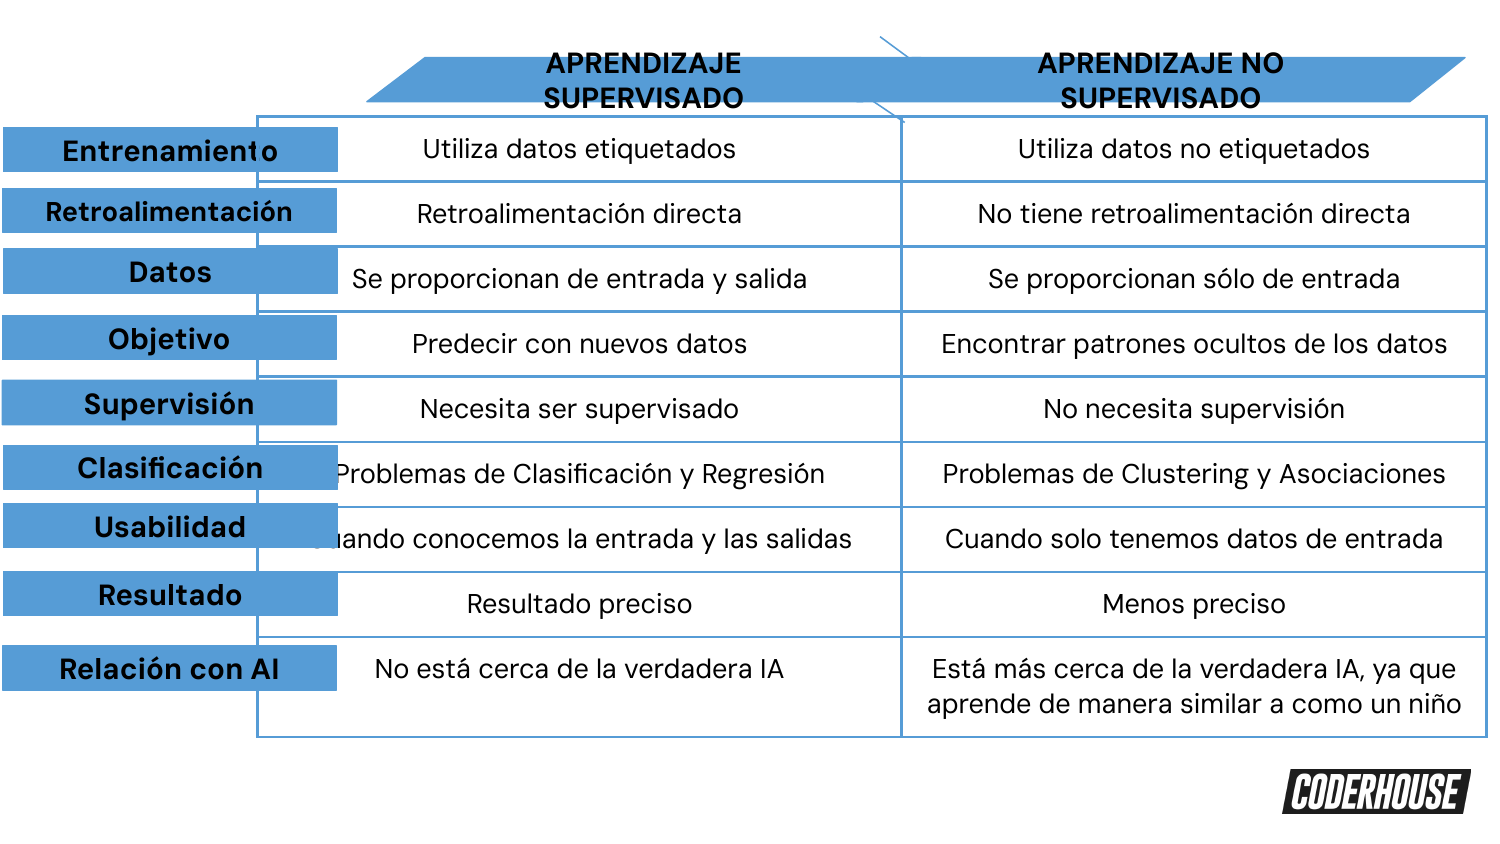

APRENDIZAJE SUPERVISADO
APRENDIZAJE NO SUPERVISADO
| Utiliza datos etiquetados | Utiliza datos no etiquetados |
| --- | --- |
| Retroalimentación directa | No tiene retroalimentación directa |
| Se proporcionan de entrada y salida | Se proporcionan sólo de entrada |
| Predecir con nuevos datos | Encontrar patrones ocultos de los datos |
| Necesita ser supervisado | No necesita supervisión |
| Problemas de Clasificación y Regresión | Problemas de Clustering y Asociaciones |
| Cuando conocemos la entrada y las salidas | Cuando solo tenemos datos de entrada |
| Resultado preciso | Menos preciso |
| No está cerca de la verdadera IA | Está más cerca de la verdadera IA, ya que aprende de manera similar a como un niño |
Entrenamiento
Retroalimentación
Datos
Objetivo
Supervisión
Clasificación
Usabilidad
Resultado
Relación con AI